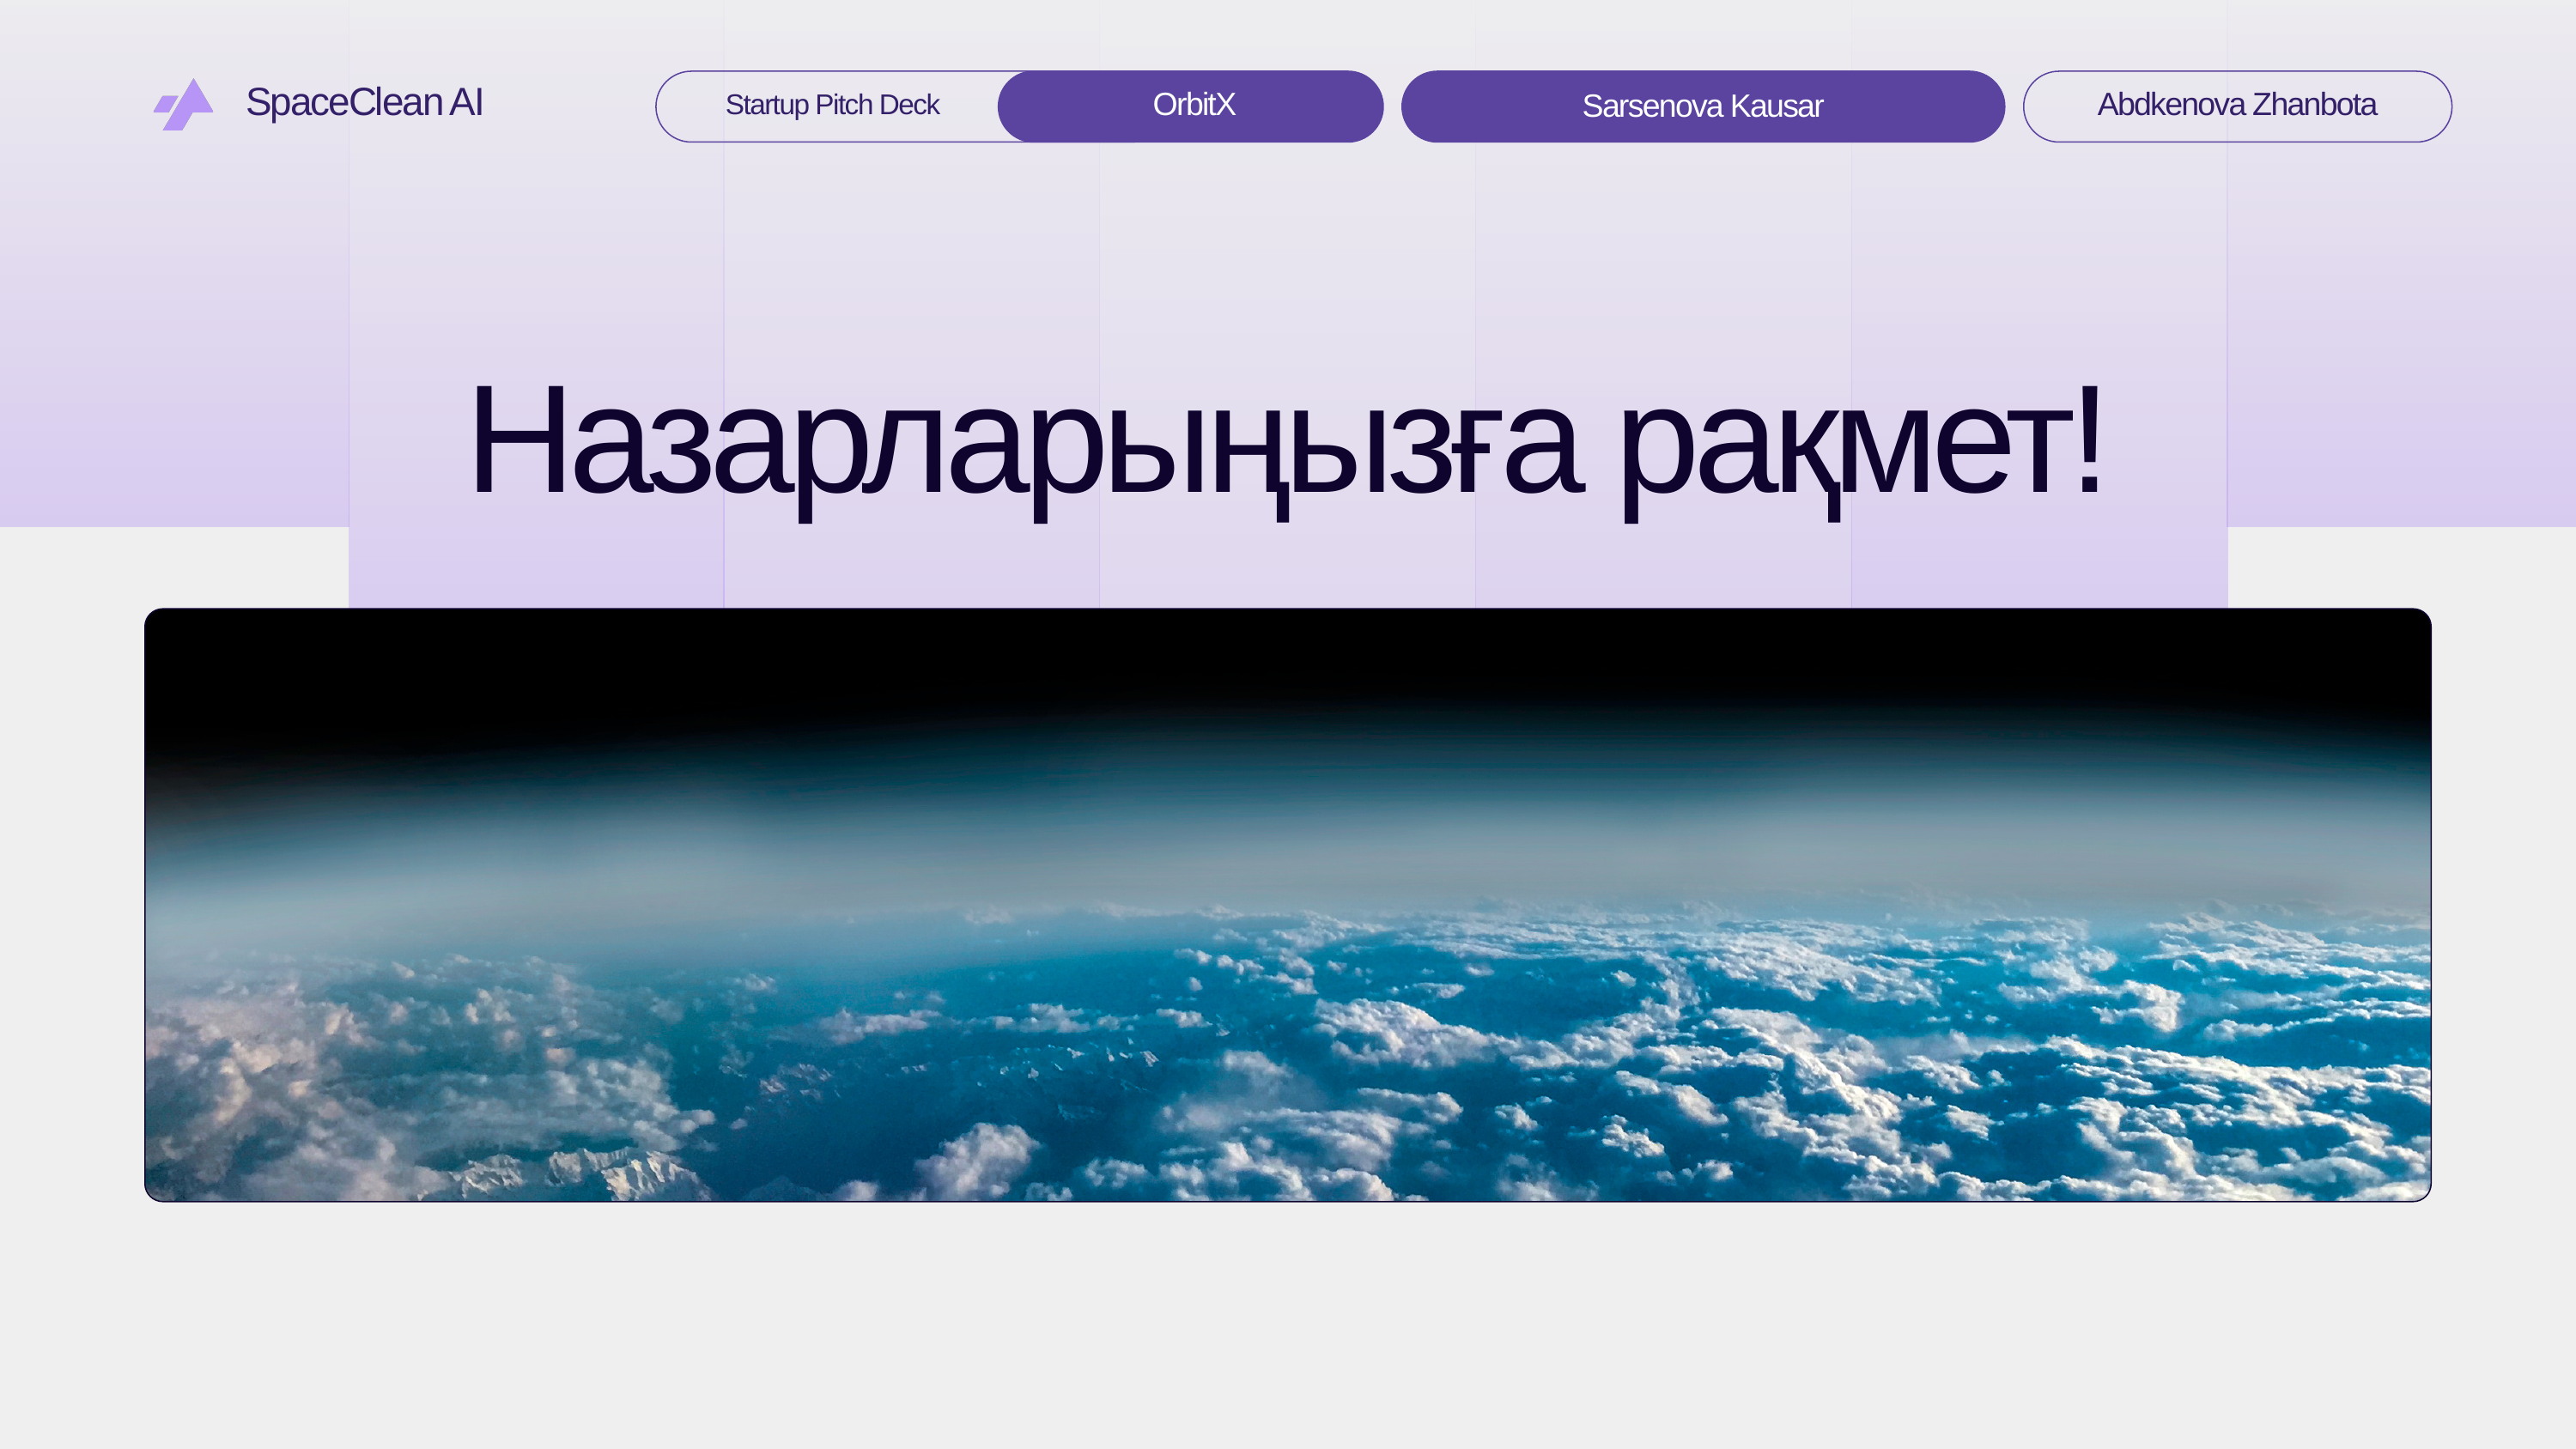

SpaceClean AI
OrbitX
Abdkenova Zhanbota
Startup Pitch Deck
Sarsenova Kausar
Назарларыңызға рақмет!